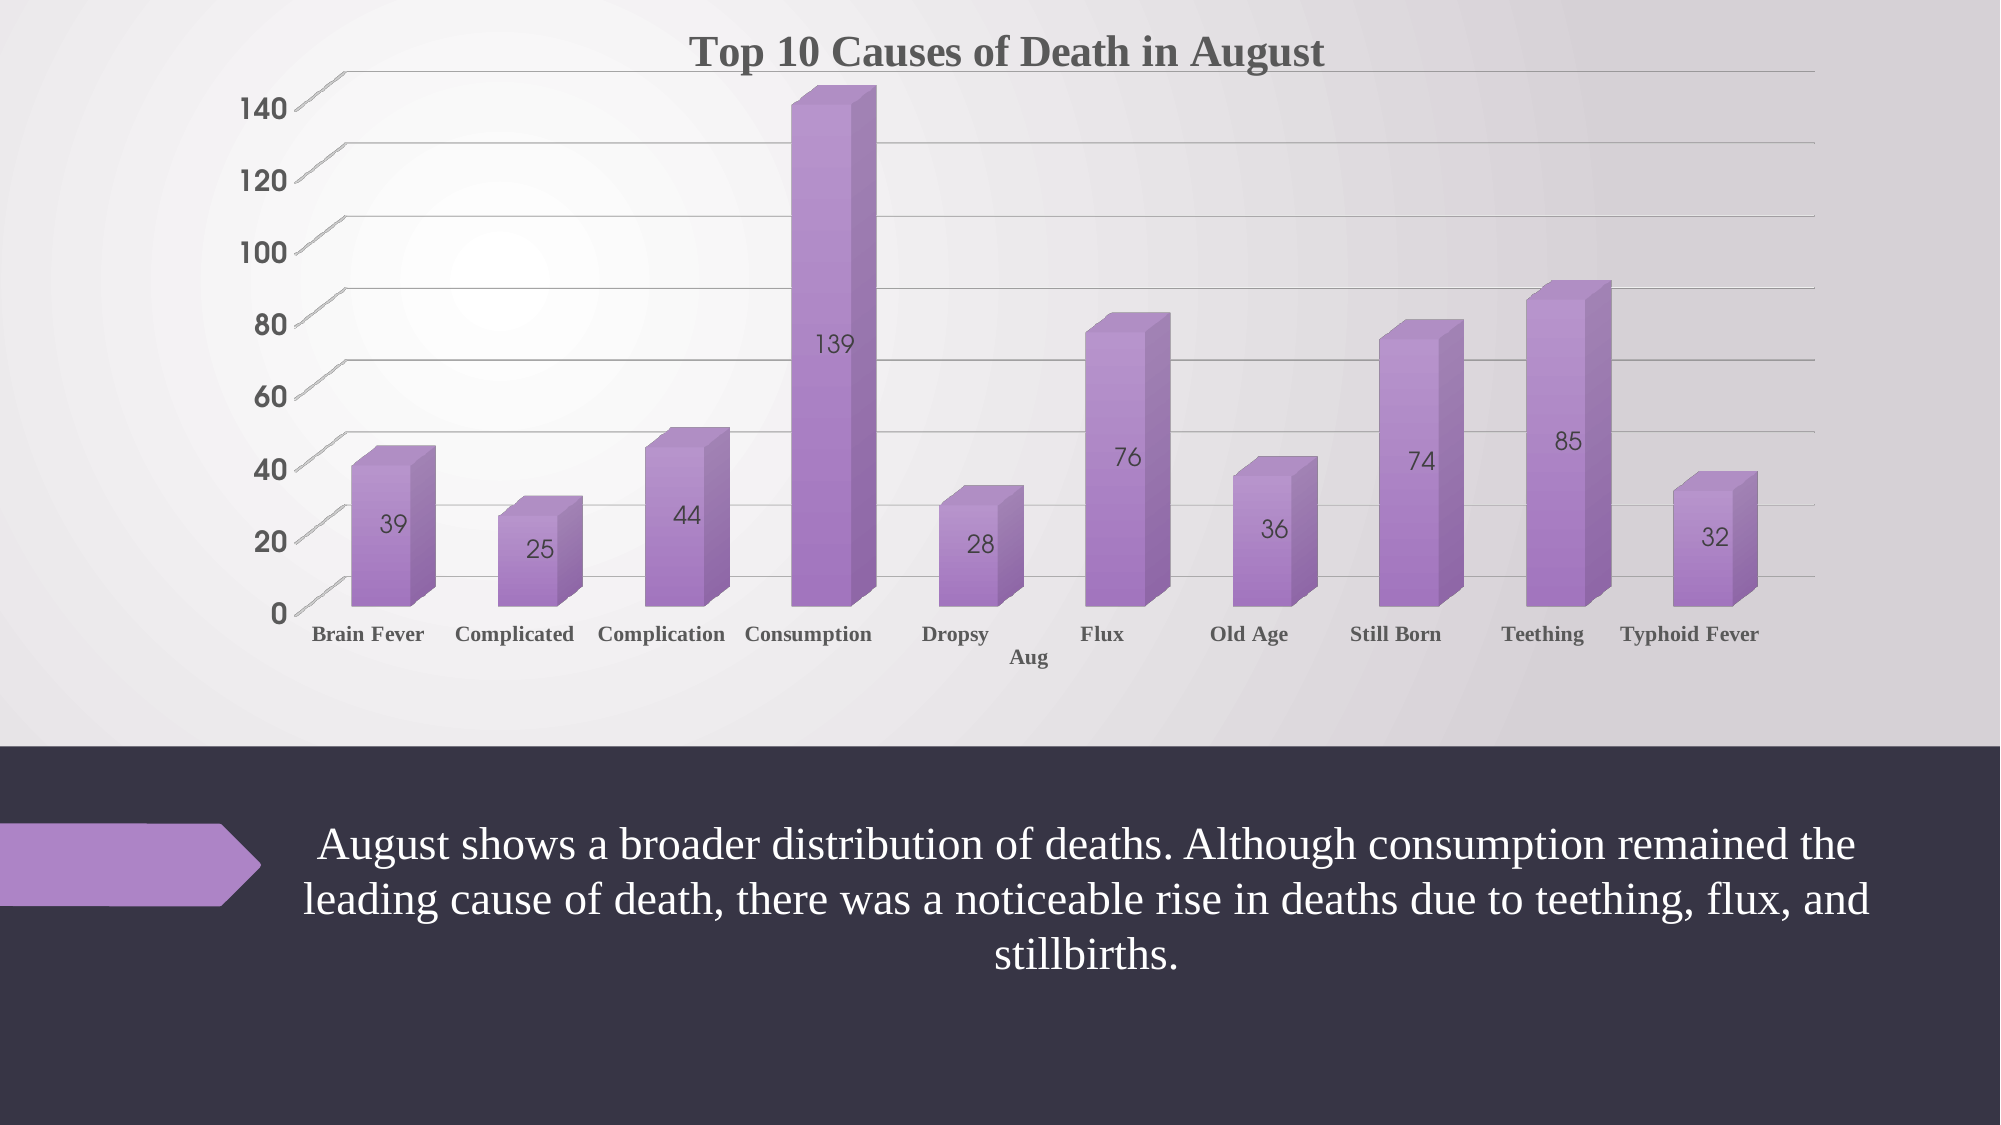

[unsupported chart]

# August shows a broader distribution of deaths. Although consumption remained the leading cause of death, there was a noticeable rise in deaths due to teething, flux, and stillbirths.